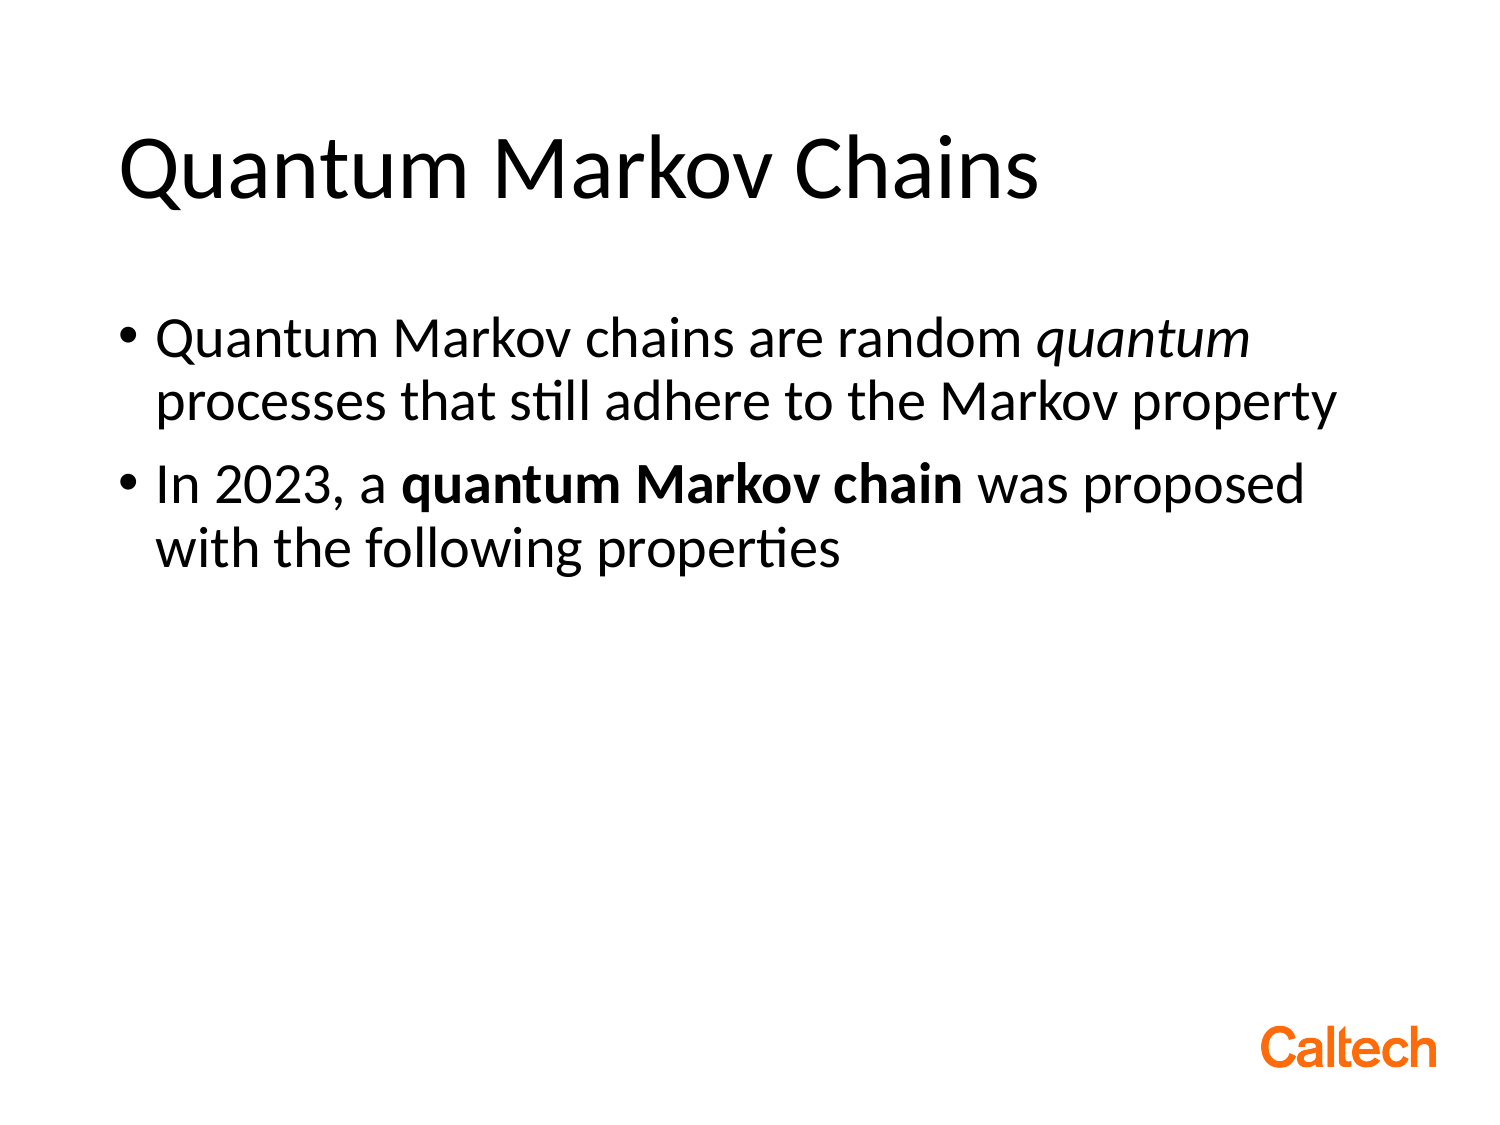

# Quantum Markov Chains
Quantum Markov chains are random quantum processes that still adhere to the Markov property
In 2023, a quantum Markov chain was proposed with the following properties